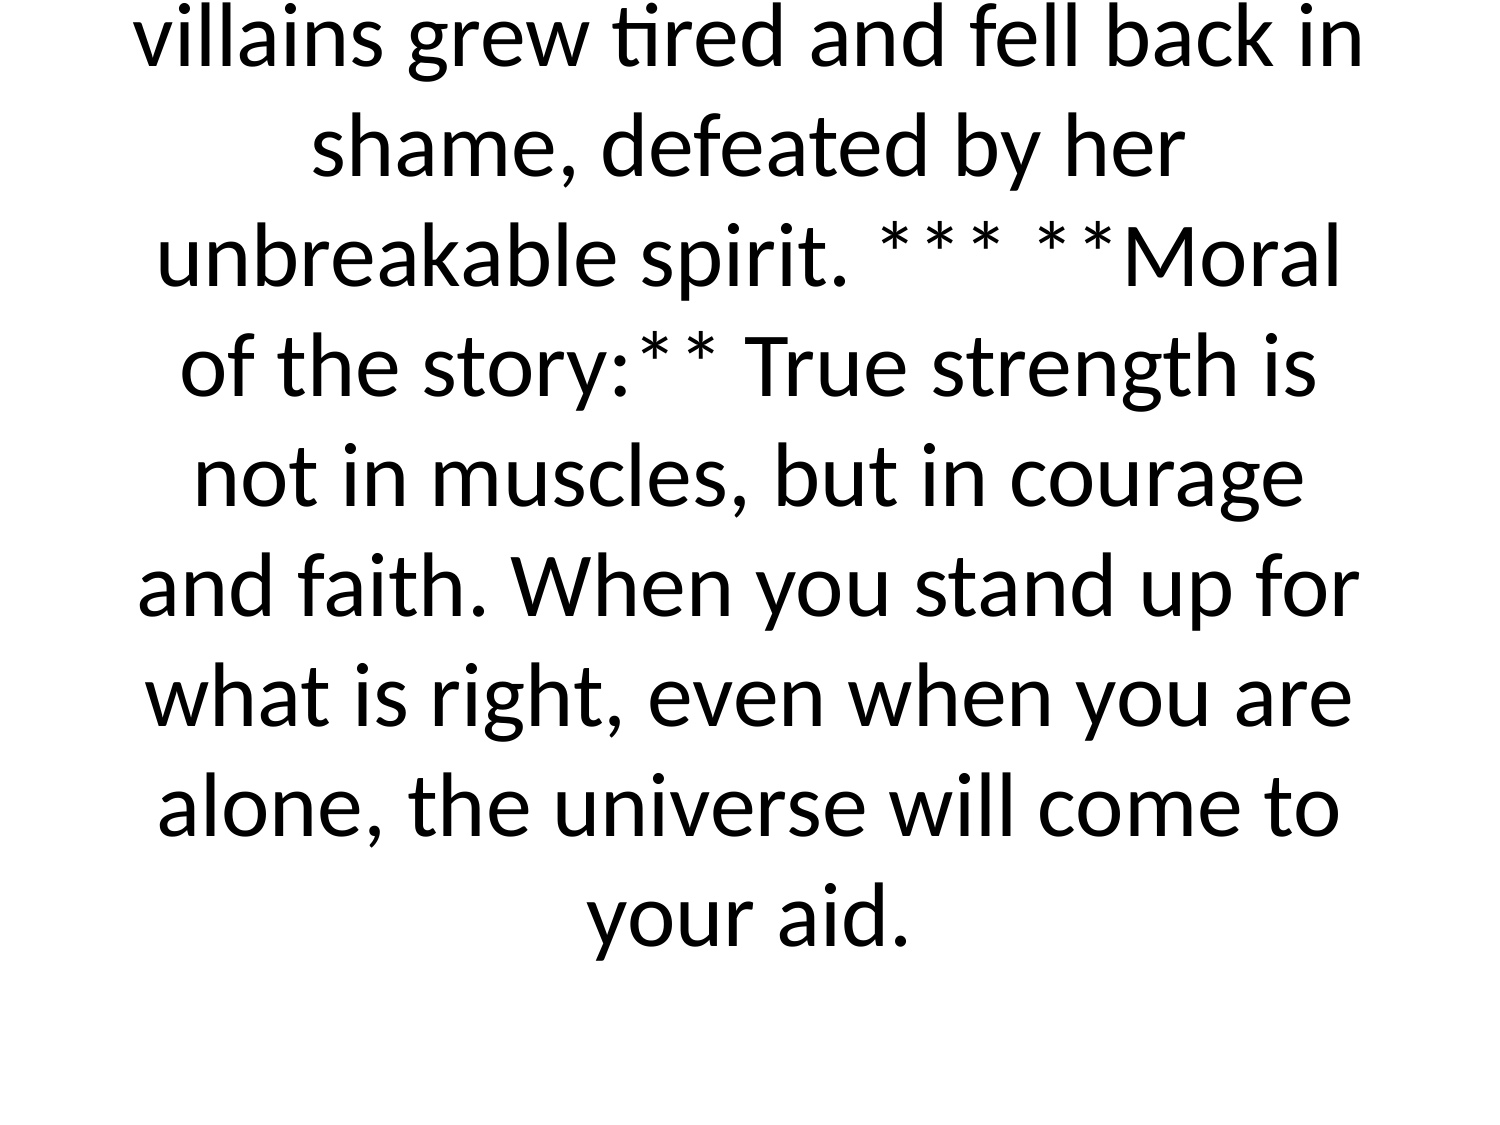

# villains grew tired and fell back in shame, defeated by her unbreakable spirit. *** **Moral of the story:** True strength is not in muscles, but in courage and faith. When you stand up for what is right, even when you are alone, the universe will come to your aid.